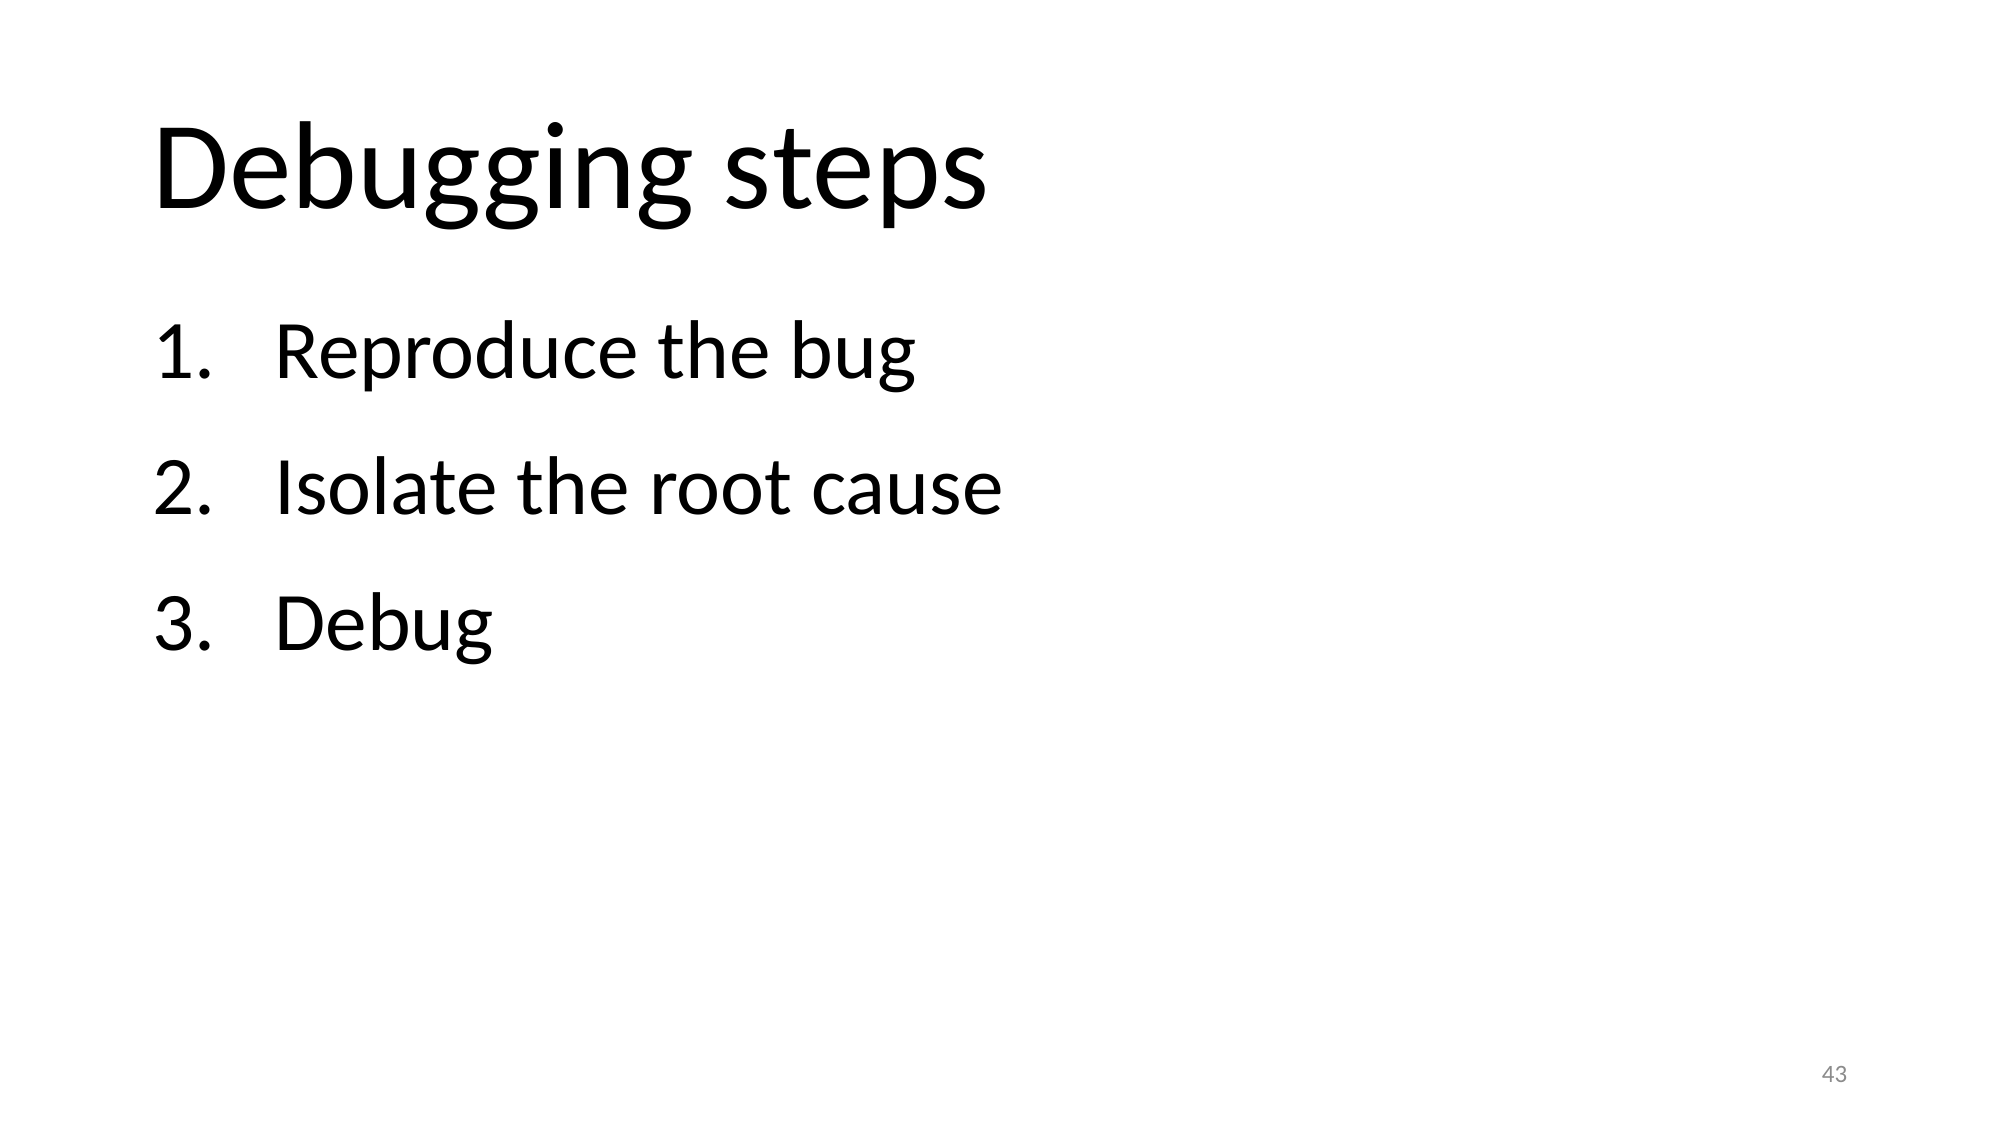

# Debugging steps
Reproduce the bug
Isolate the root cause
Debug
43